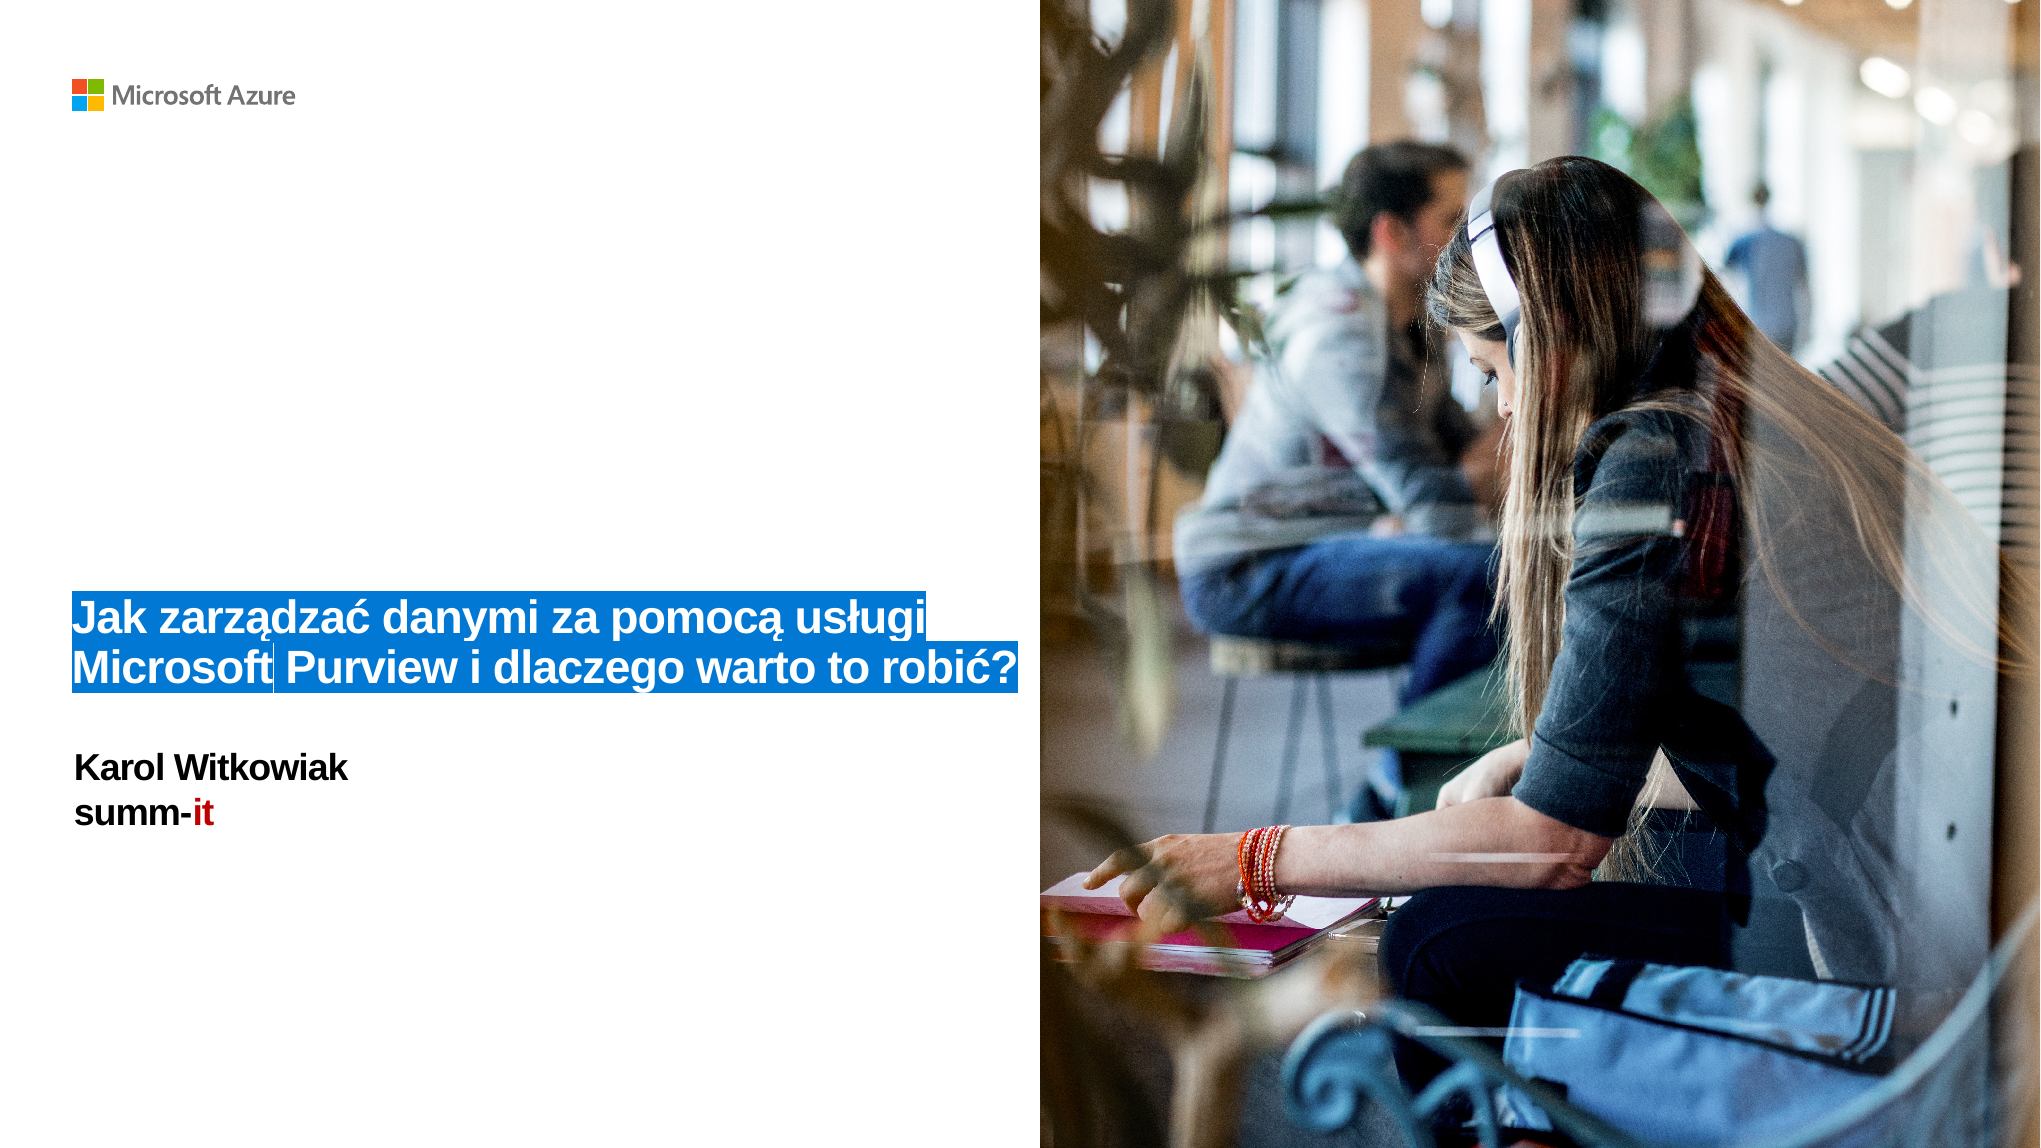

# Jak zarządzać danymi za pomocą usługi Microsoft Purview i dlaczego warto to robić?
Karol Witkowiak
summ-it